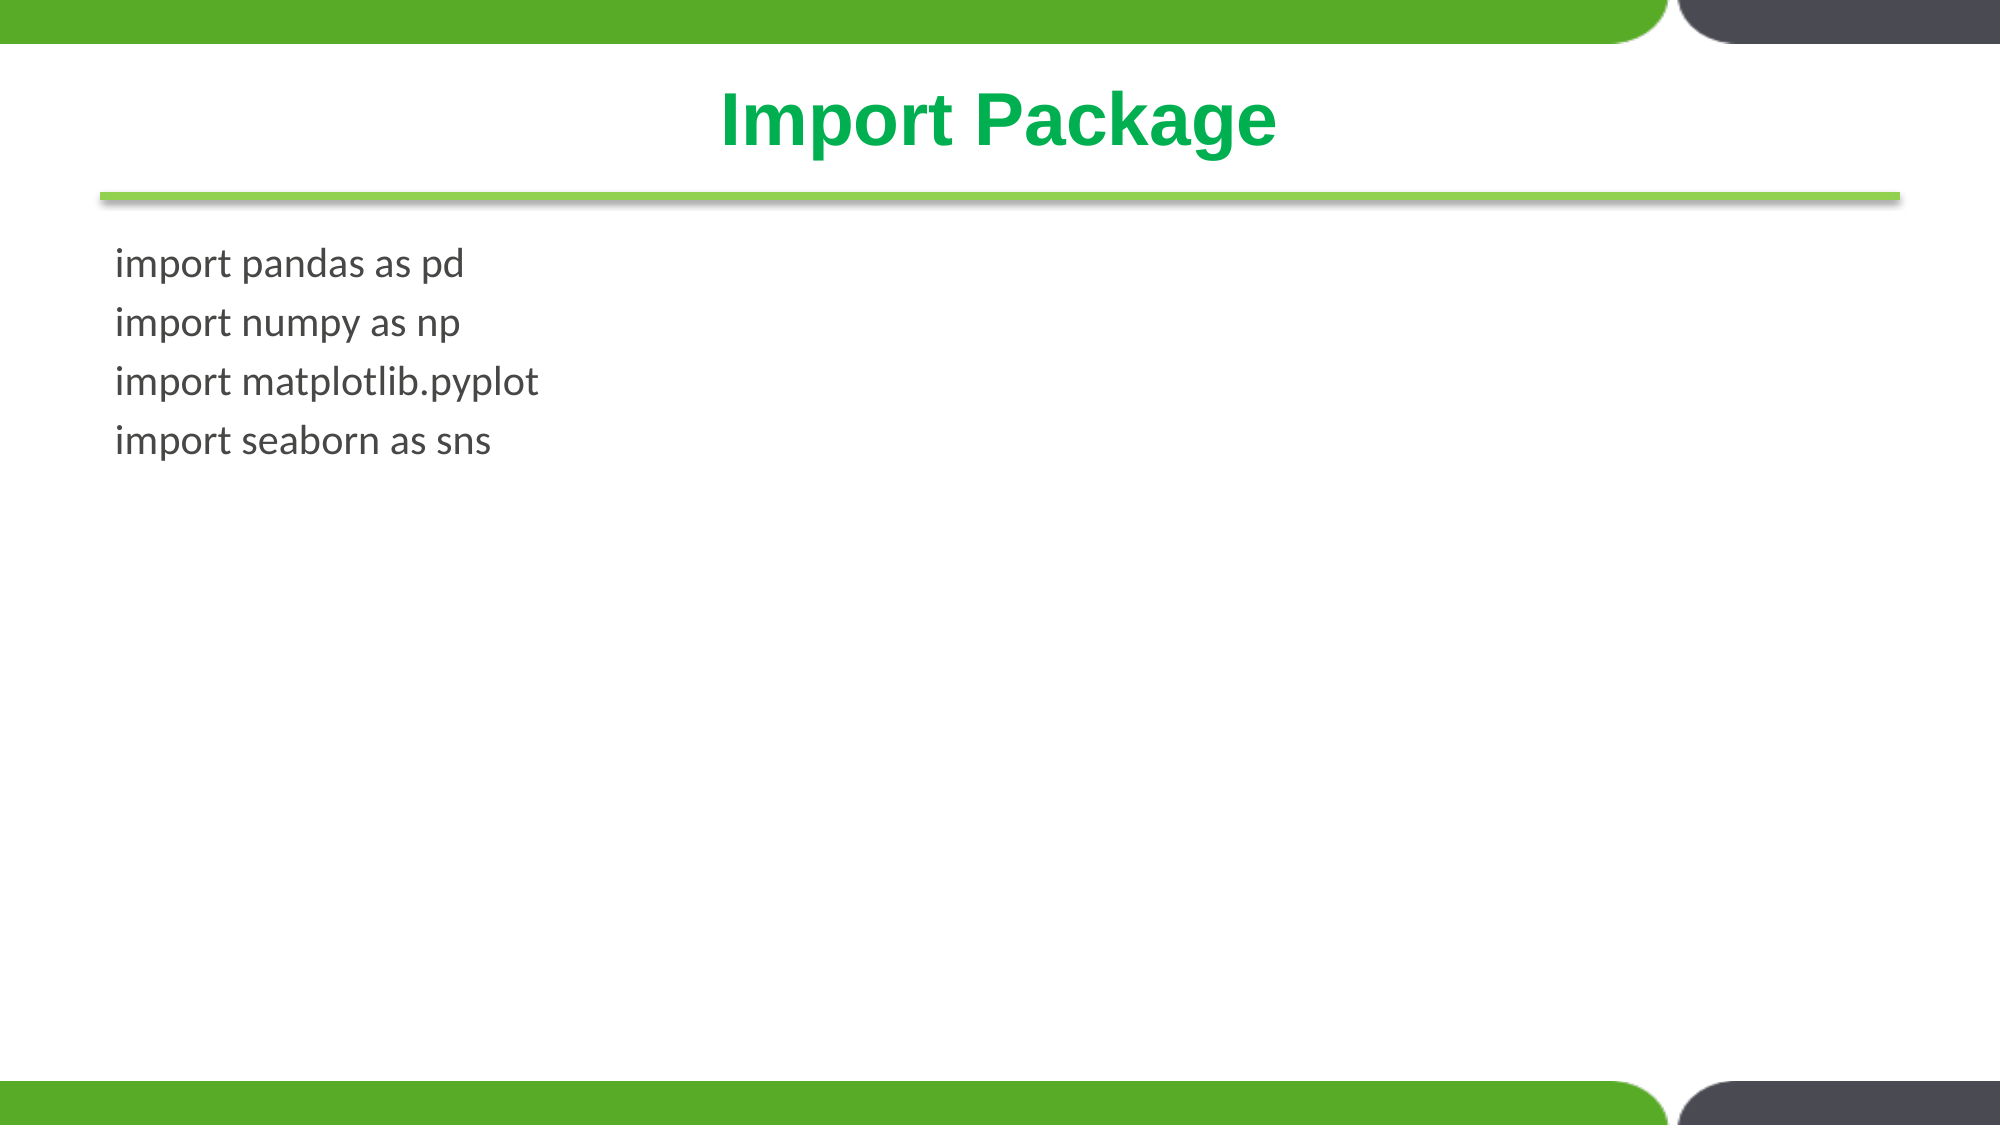

# Import Package
import pandas as pd
import numpy as np
import matplotlib.pyplot
import seaborn as sns